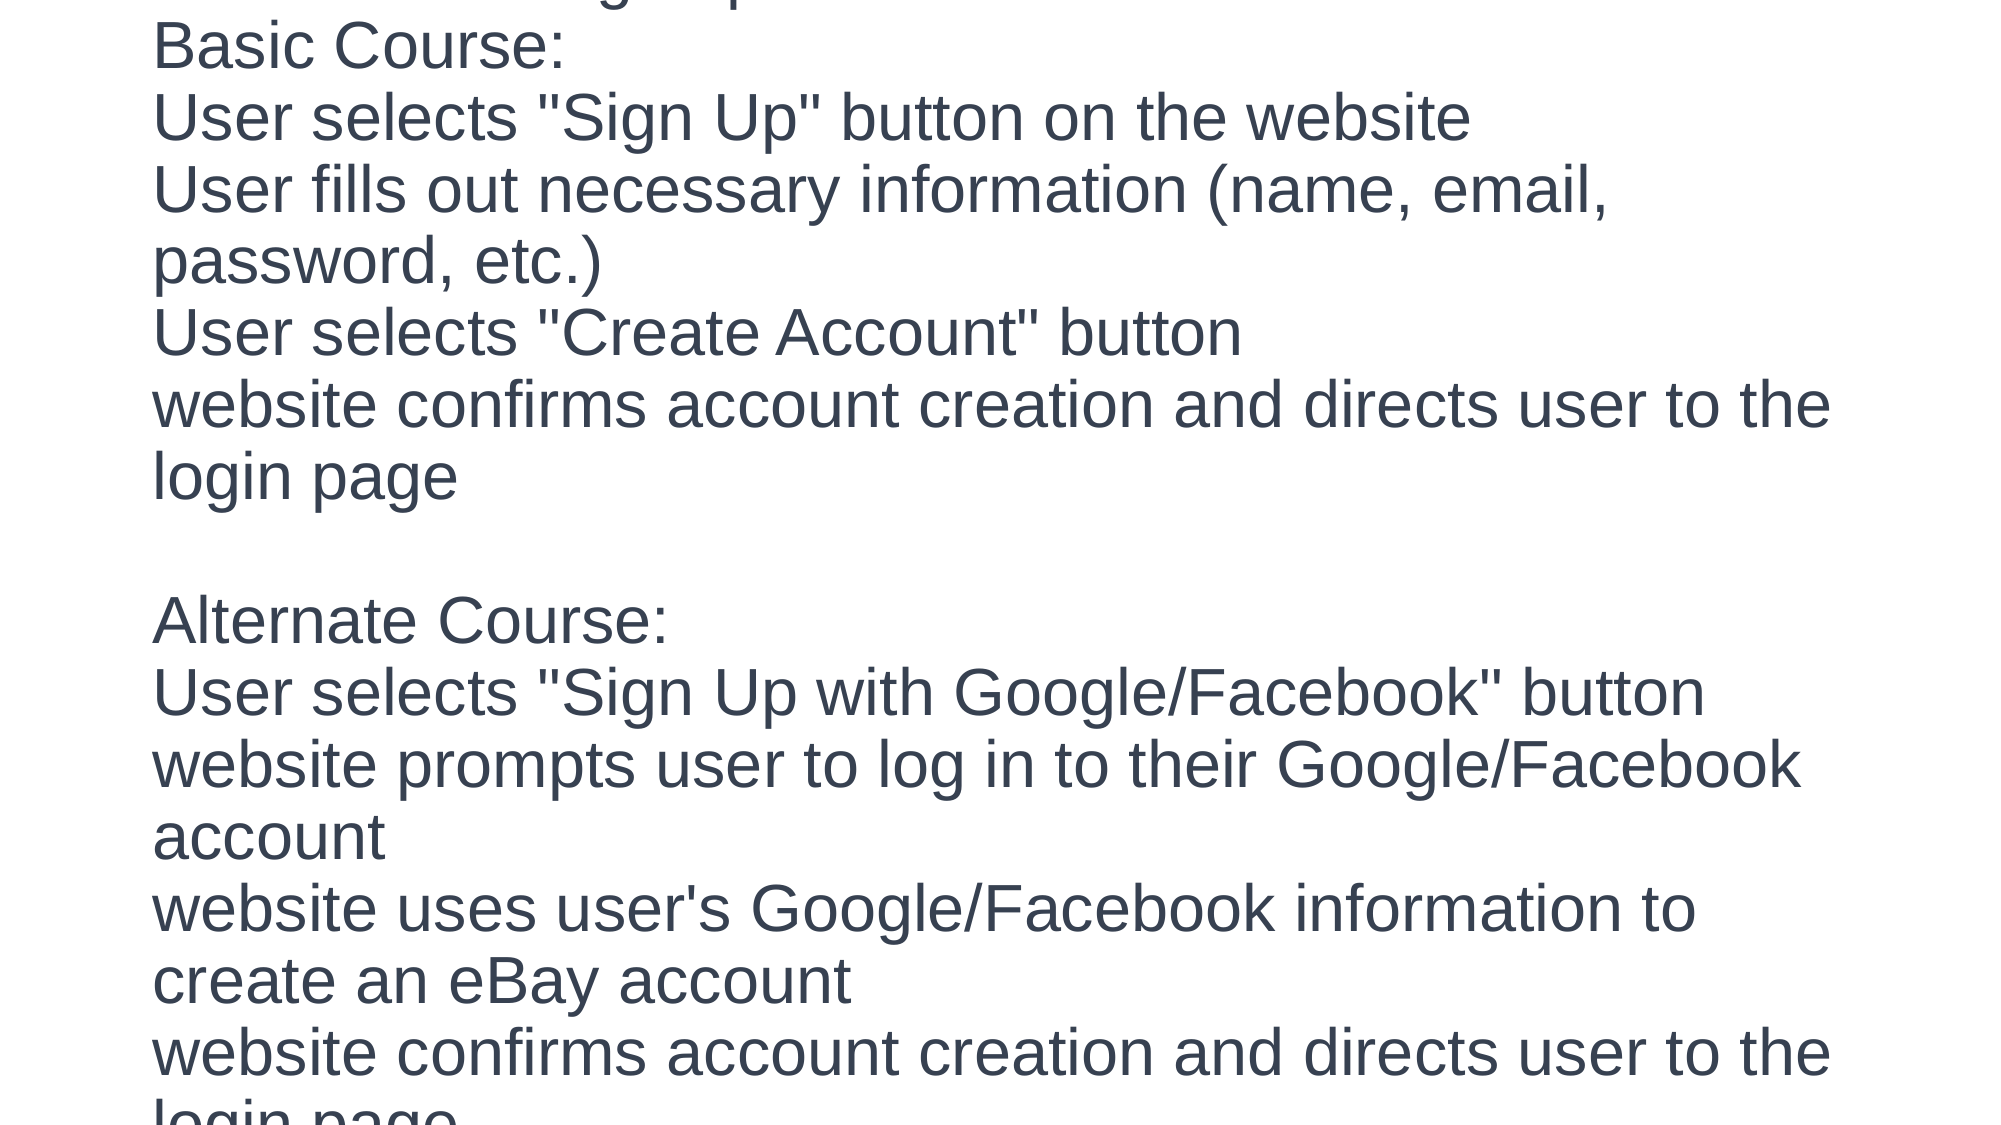

# Use Case 6: Sign up for an account: Basic Course: User selects "Sign Up" button on the website User fills out necessary information (name, email, password, etc.) User selects "Create Account" button website confirms account creation and directs user to the login page Alternate Course: User selects "Sign Up with Google/Facebook" button website prompts user to log in to their Google/Facebook account website uses user's Google/Facebook information to create an eBay account website confirms account creation and directs user to the login page